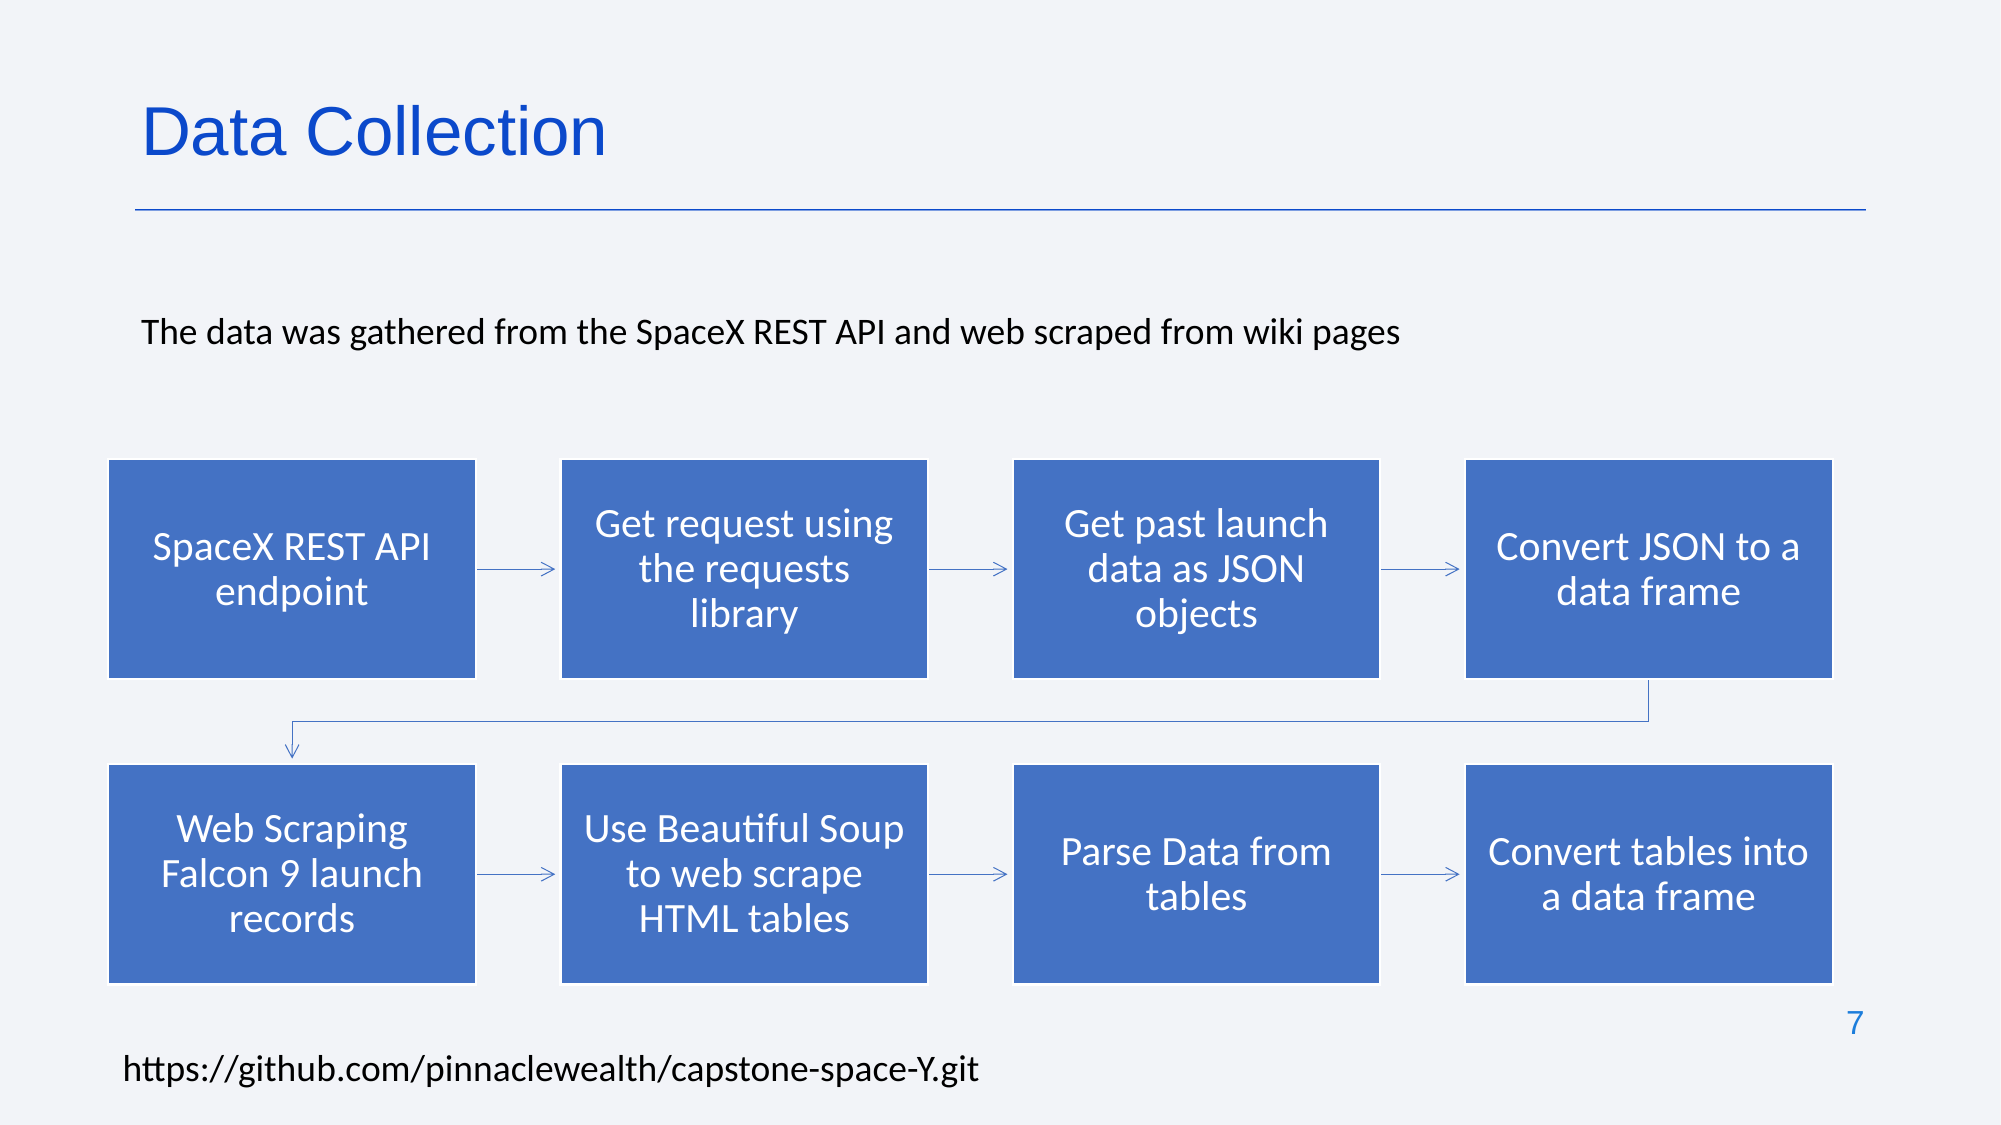

Data Collection
The data was gathered from the SpaceX REST API and web scraped from wiki pages

SpaceX REST API endpoint

Get request using the requests library

Get past launch data as JSON objects

Convert JSON to a data frame

Web Scraping Falcon 9 launch records

Use Beautiful Soup to web scrape HTML tables

Parse Data from tables
Convert tables into a data frame
7
https://github.com/pinnaclewealth/capstone-space-Y.git